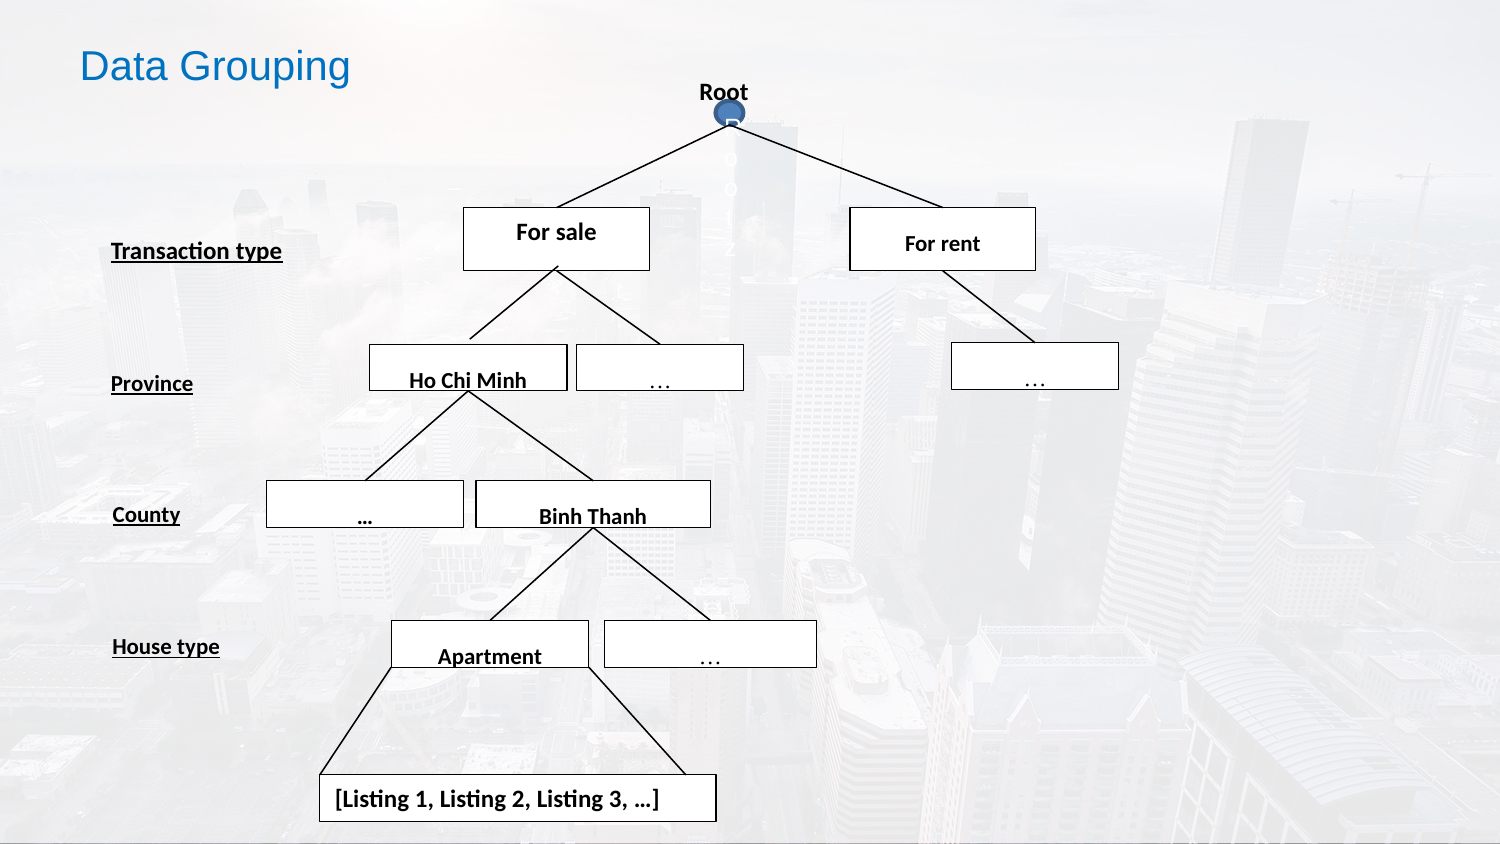

# Data Grouping

Root
Rootz
For sale
For rent
Transaction type
…
Ho Chi Minh
…
Province
County
…
Binh Thanh
House type
Apartment
…
[Listing 1, Listing 2, Listing 3, …]